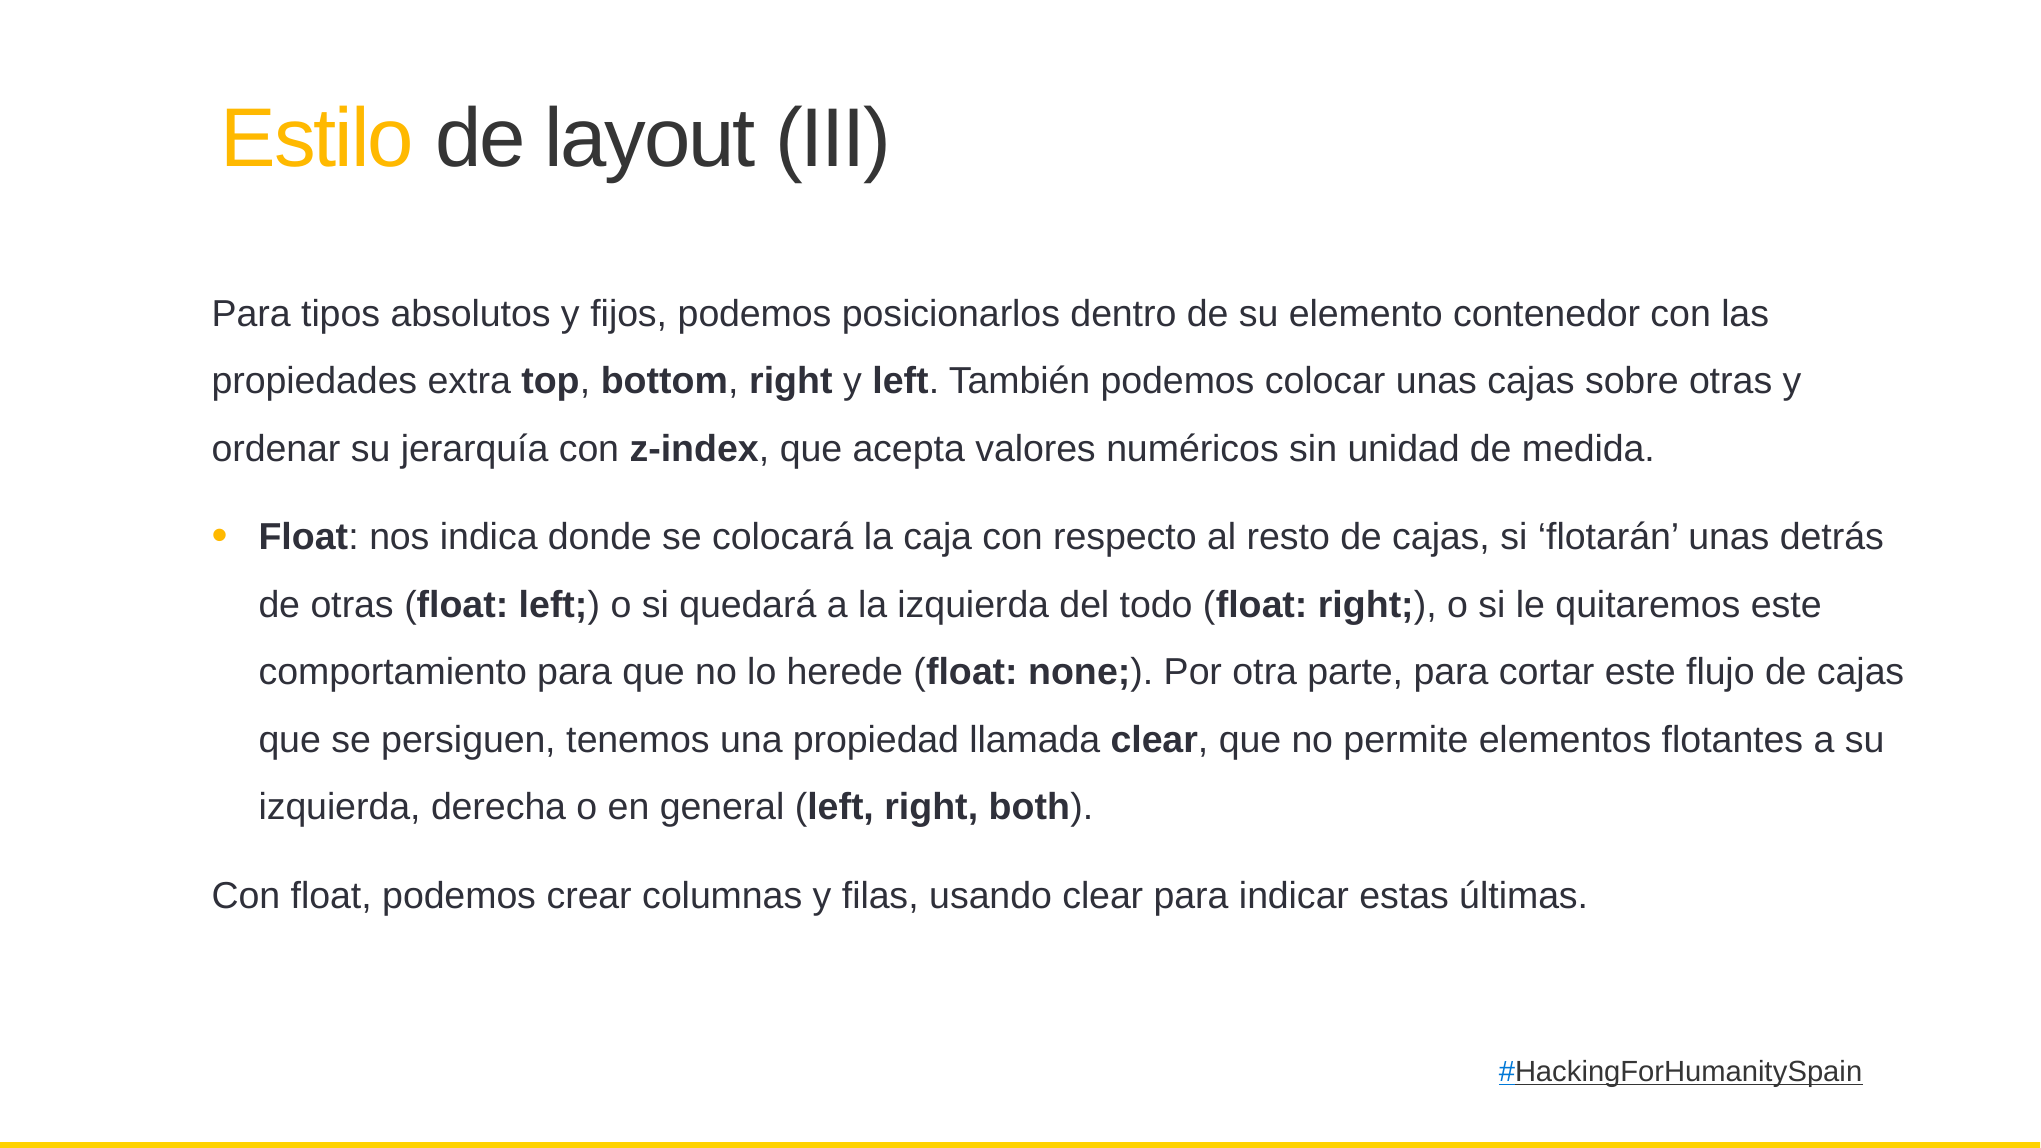

Estilo de layout (III)
Para tipos absolutos y fijos, podemos posicionarlos dentro de su elemento contenedor con las propiedades extra top, bottom, right y left. También podemos colocar unas cajas sobre otras y ordenar su jerarquía con z-index, que acepta valores numéricos sin unidad de medida.
Float: nos indica donde se colocará la caja con respecto al resto de cajas, si ‘flotarán’ unas detrás de otras (float: left;) o si quedará a la izquierda del todo (float: right;), o si le quitaremos este comportamiento para que no lo herede (float: none;). Por otra parte, para cortar este flujo de cajas que se persiguen, tenemos una propiedad llamada clear, que no permite elementos flotantes a su izquierda, derecha o en general (left, right, both).
Con float, podemos crear columnas y filas, usando clear para indicar estas últimas.
#HackingForHumanitySpain